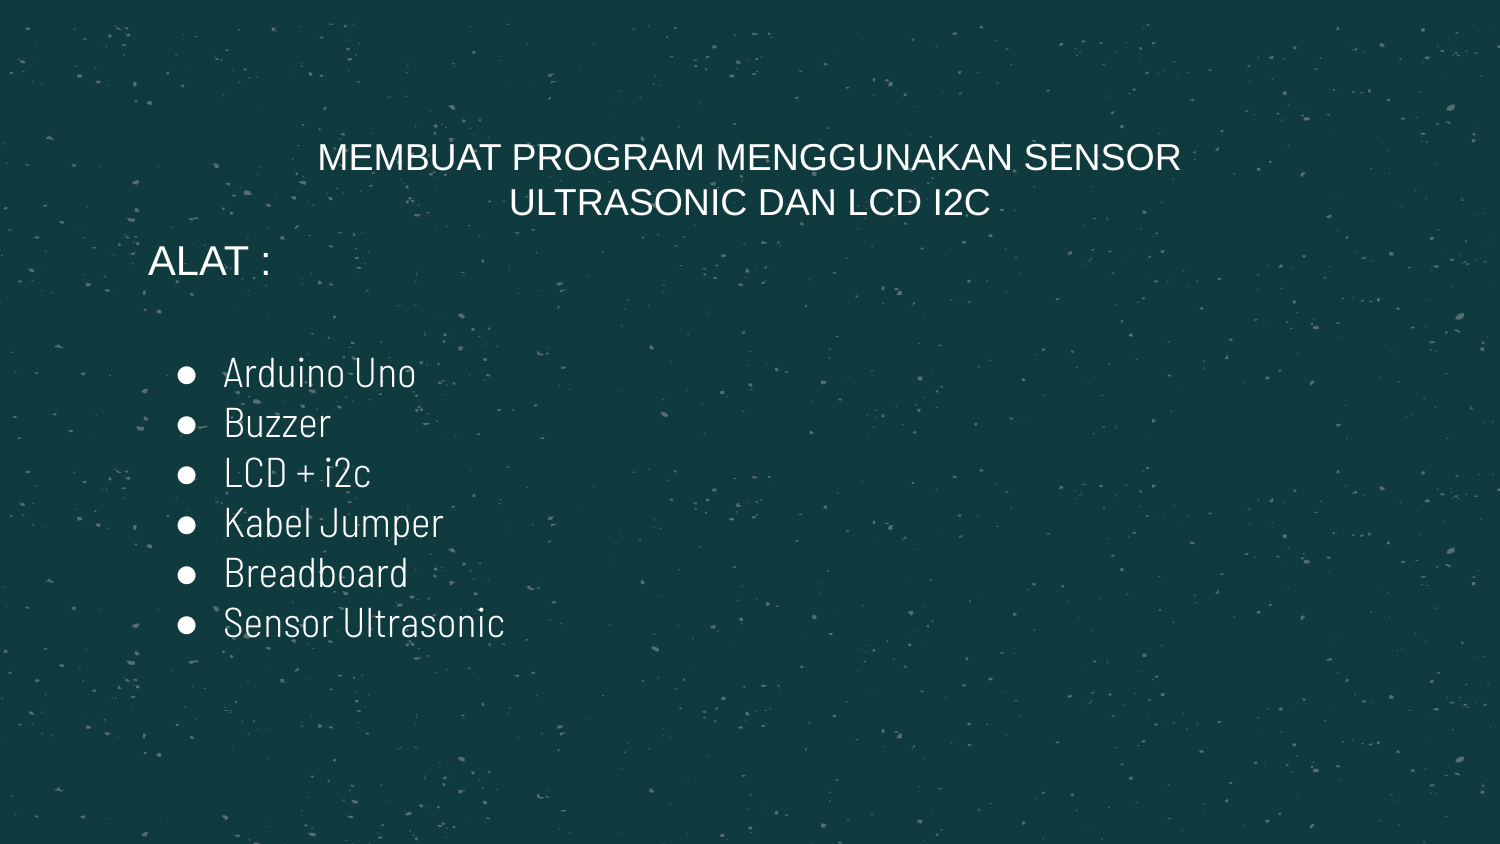

# MEMBUAT PROGRAM MENGGUNAKAN SENSOR ULTRASONIC DAN LCD I2C

ALAT :

Arduino Uno
Buzzer
LCD + i2c
Kabel Jumper
Breadboard
Sensor Ultrasonic